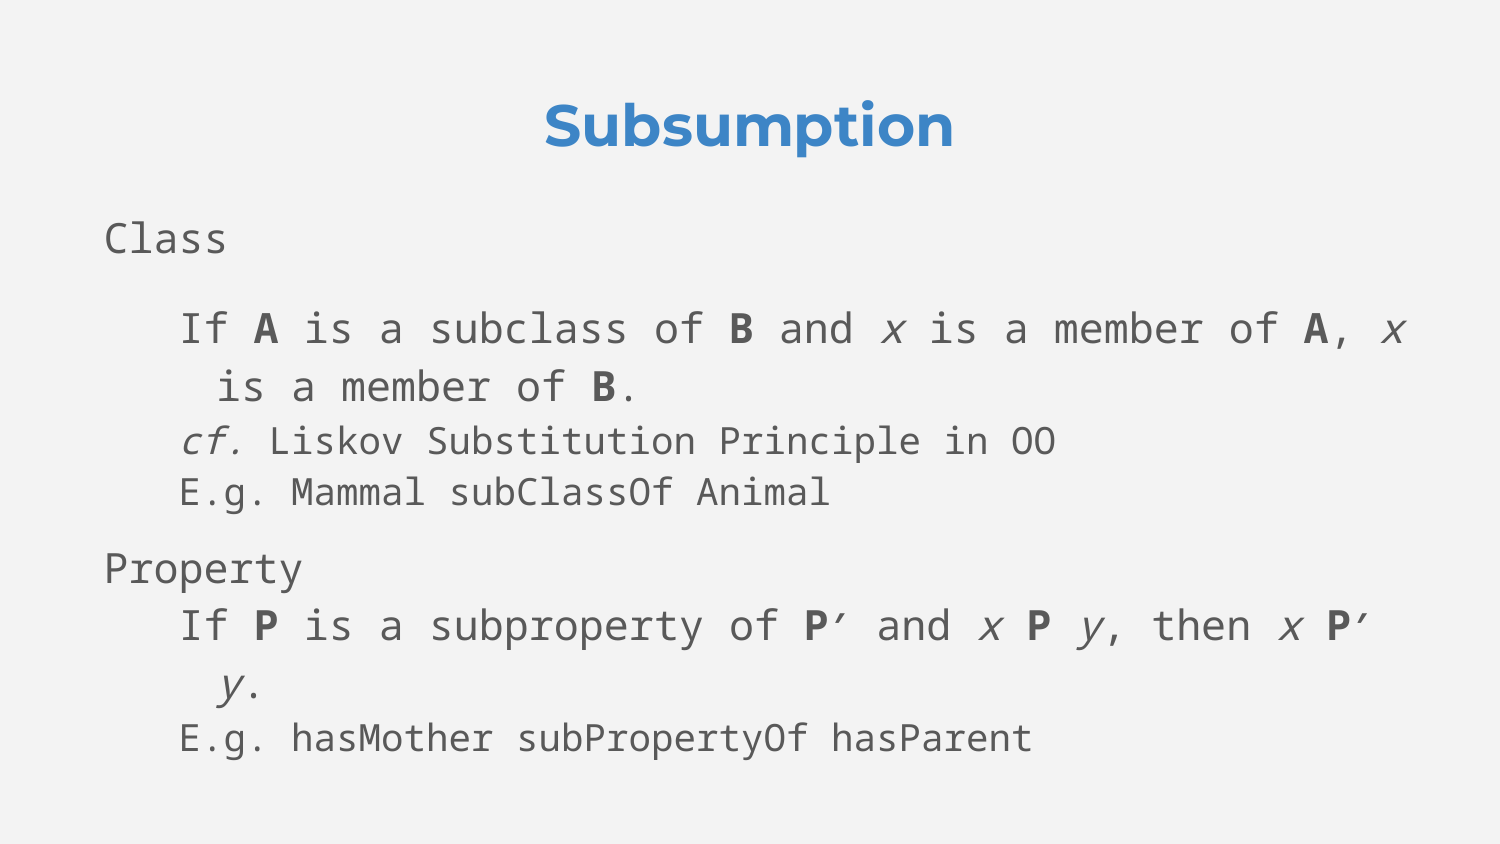

# Subsumption
Class
If A is a subclass of B and x is a member of A, x is a member of B.
cf. Liskov Substitution Principle in OO
E.g. Mammal subClassOf Animal
Property
If P is a subproperty of P′ and x P y, then x P′ y.
E.g. hasMother subPropertyOf hasParent